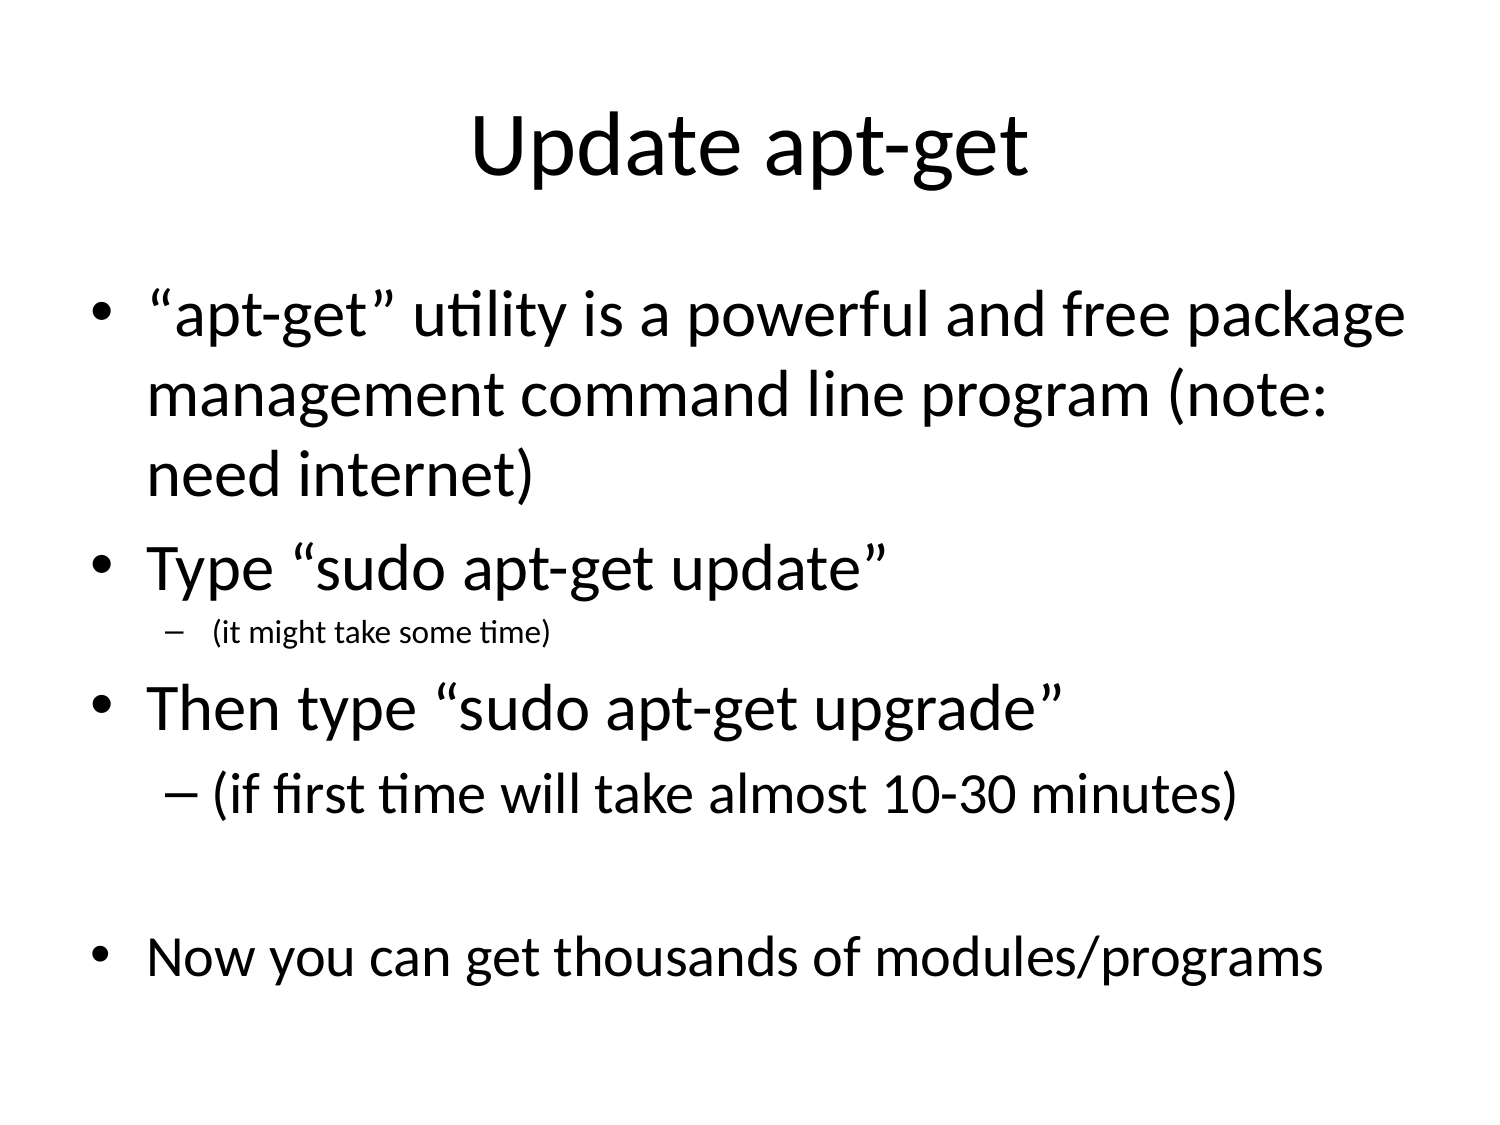

# Update apt-get
“apt-get” utility is a powerful and free package management command line program (note: need internet)
Type “sudo apt-get update”
(it might take some time)
Then type “sudo apt-get upgrade”
(if first time will take almost 10-30 minutes)

Now you can get thousands of modules/programs